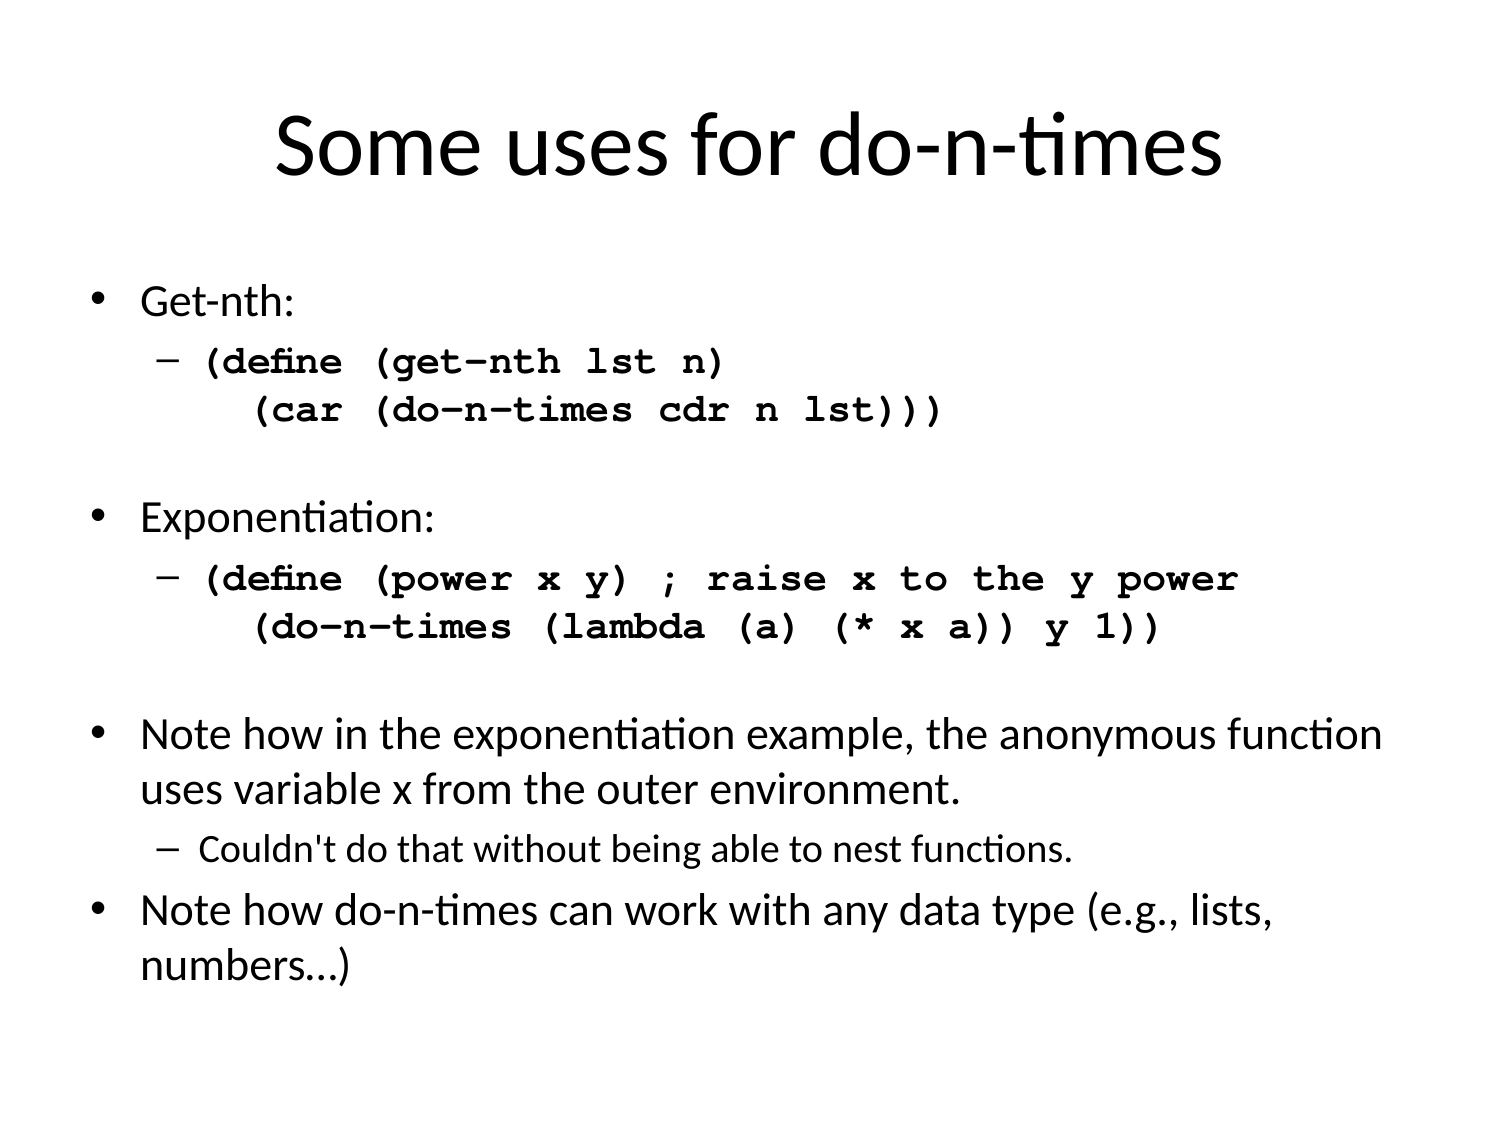

# Some uses for do-n-times
Get-nth:
(define (get-nth lst n)
  (car (do-n-times cdr n lst)))
Exponentiation:
(define (power x y) ; raise x to the y power
  (do-n-times (lambda (a) (* x a)) y 1))
Note how in the exponentiation example, the anonymous function uses variable x from the outer environment.
Couldn't do that without being able to nest functions.
Note how do-n-times can work with any data type (e.g., lists, numbers…)